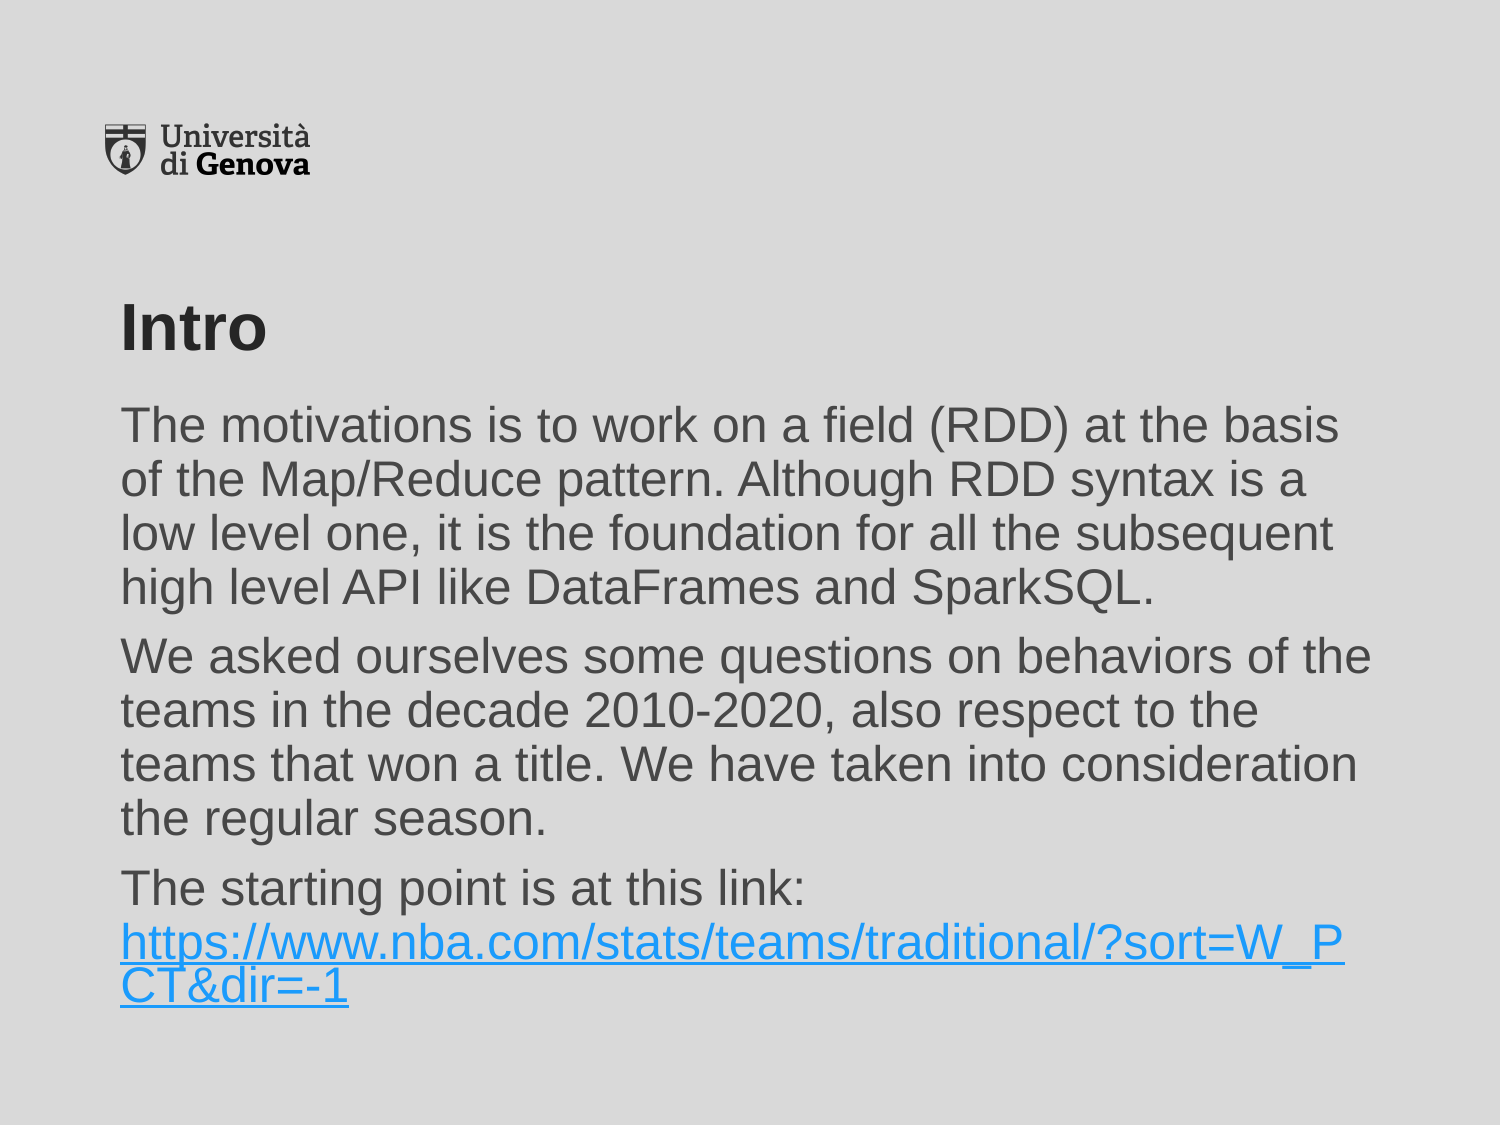

Intro
The motivations is to work on a field (RDD) at the basis of the Map/Reduce pattern. Although RDD syntax is a low level one, it is the foundation for all the subsequent high level API like DataFrames and SparkSQL.
We asked ourselves some questions on behaviors of the teams in the decade 2010-2020, also respect to the teams that won a title. We have taken into consideration the regular season.
The starting point is at this link: https://www.nba.com/stats/teams/traditional/?sort=W_PCT&dir=-1